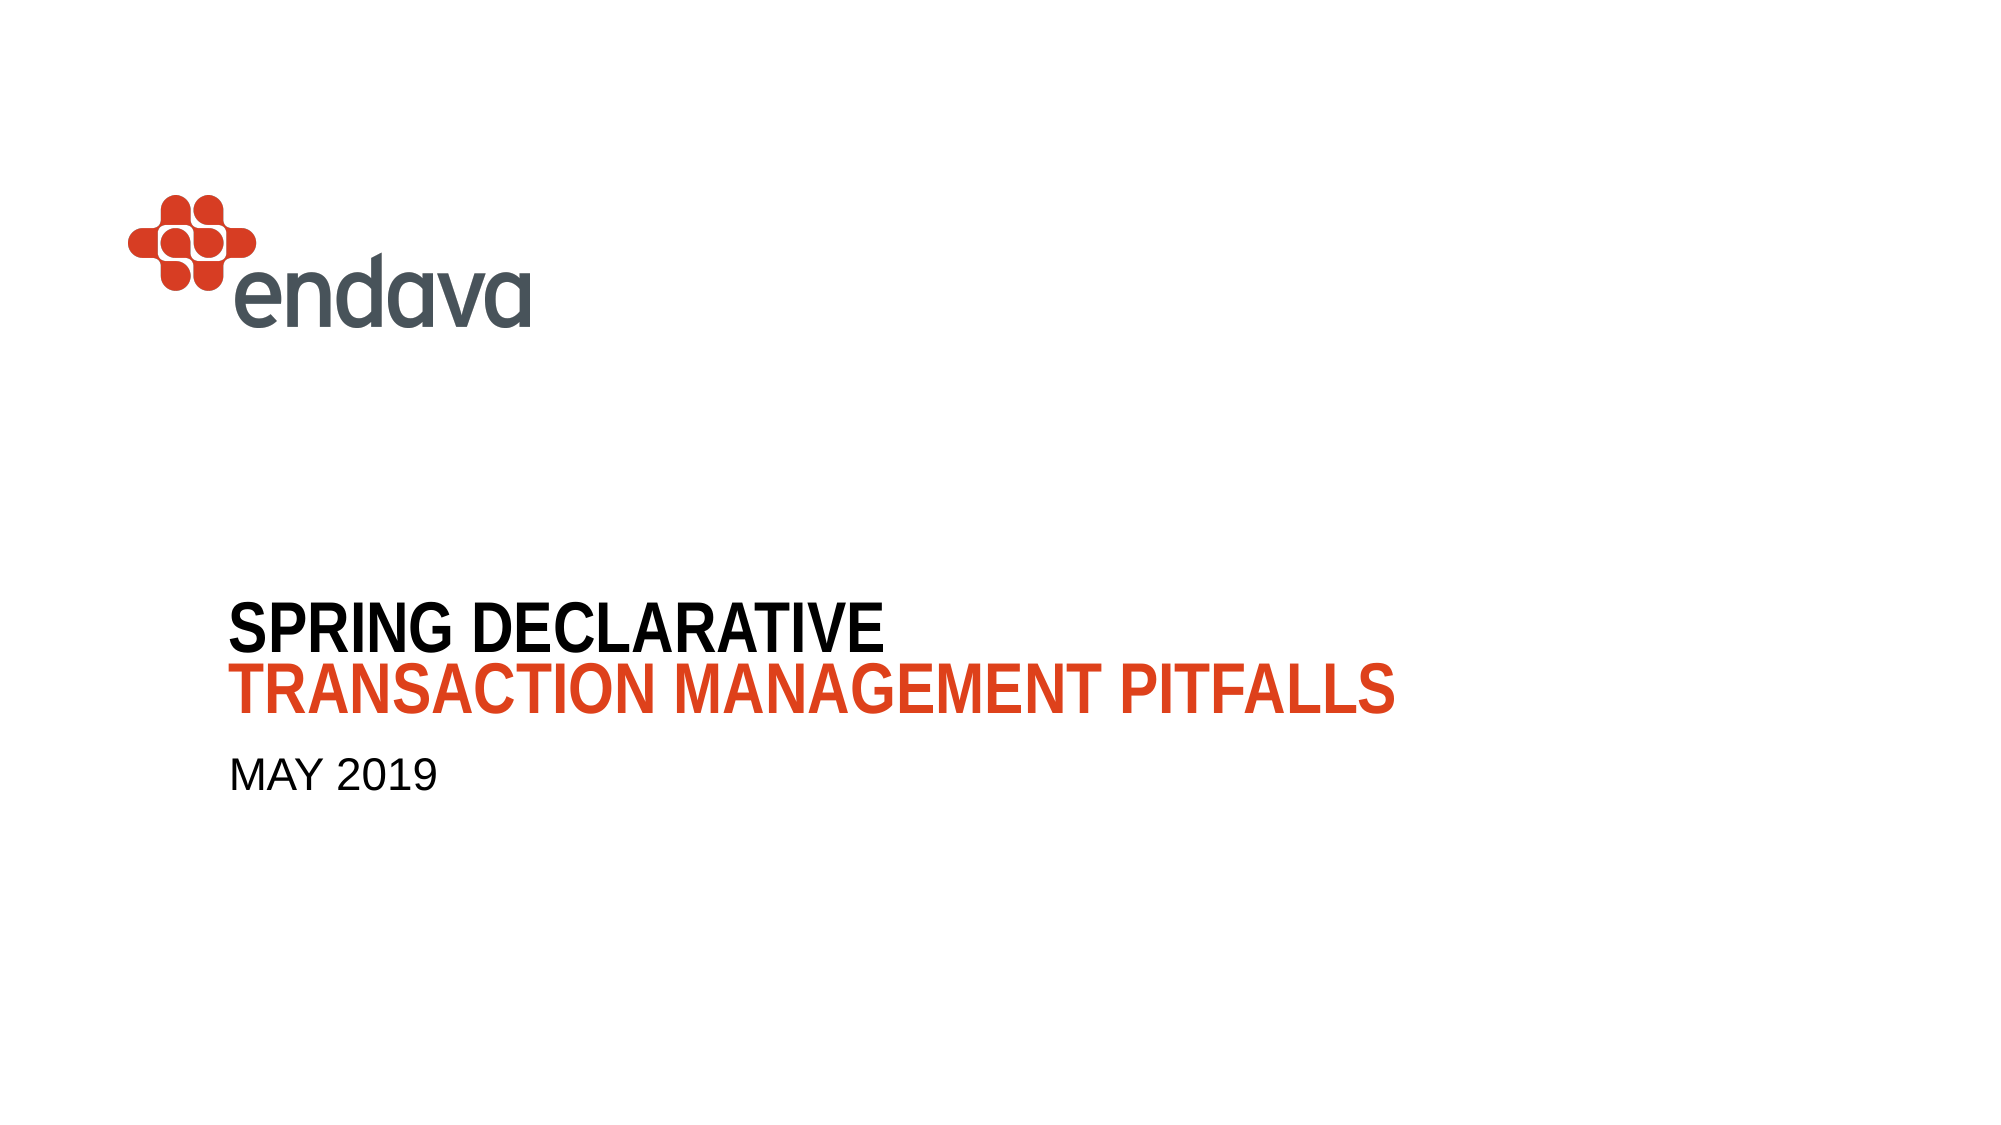

# Spring declarative transaction management pitfalls
may 2019